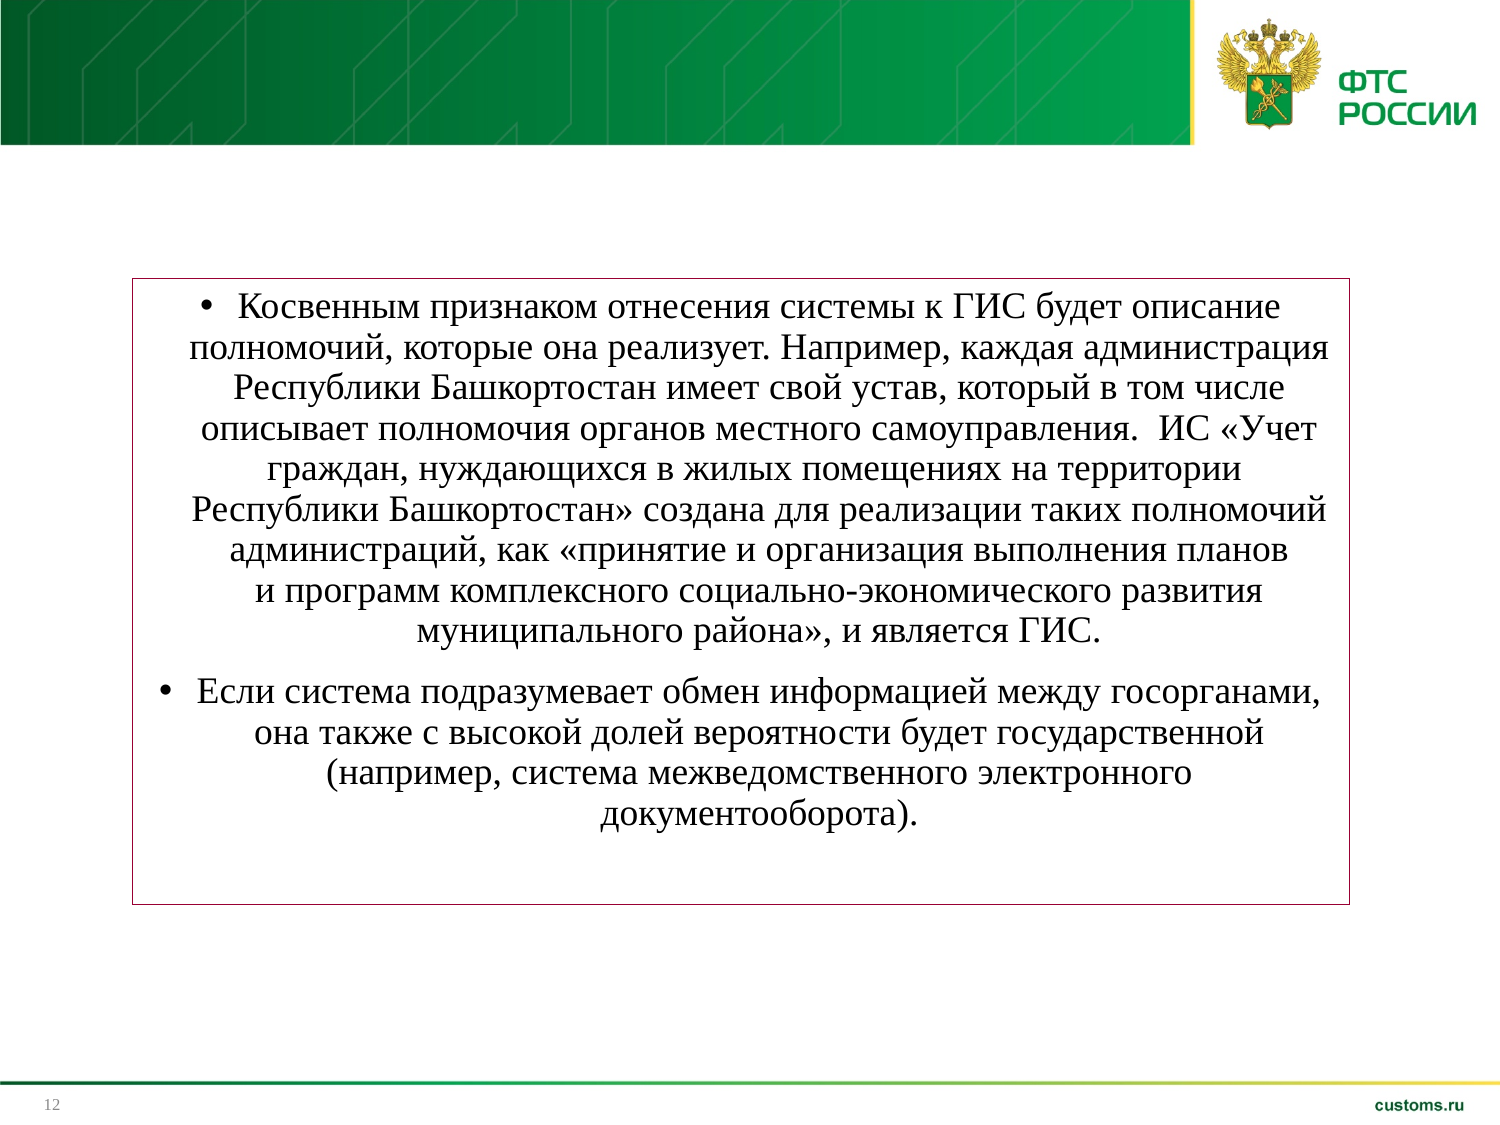

Косвенным признаком отнесения системы к ГИС будет описание полномочий, которые она реализует. Например, каждая администрация Республики Башкортостан имеет свой устав, который в том числе описывает полномочия органов местного самоуправления.  ИС «Учет граждан, нуждающихся в жилых помещениях на территории  Республики Башкортостан» создана для реализации таких полномочий администраций, как «принятие и организация выполнения планов и программ комплексного социально-экономического развития муниципального района», и является ГИС.
Если система подразумевает обмен информацией между госорганами, она также с высокой долей вероятности будет государственной (например, система межведомственного электронного документооборота).

12